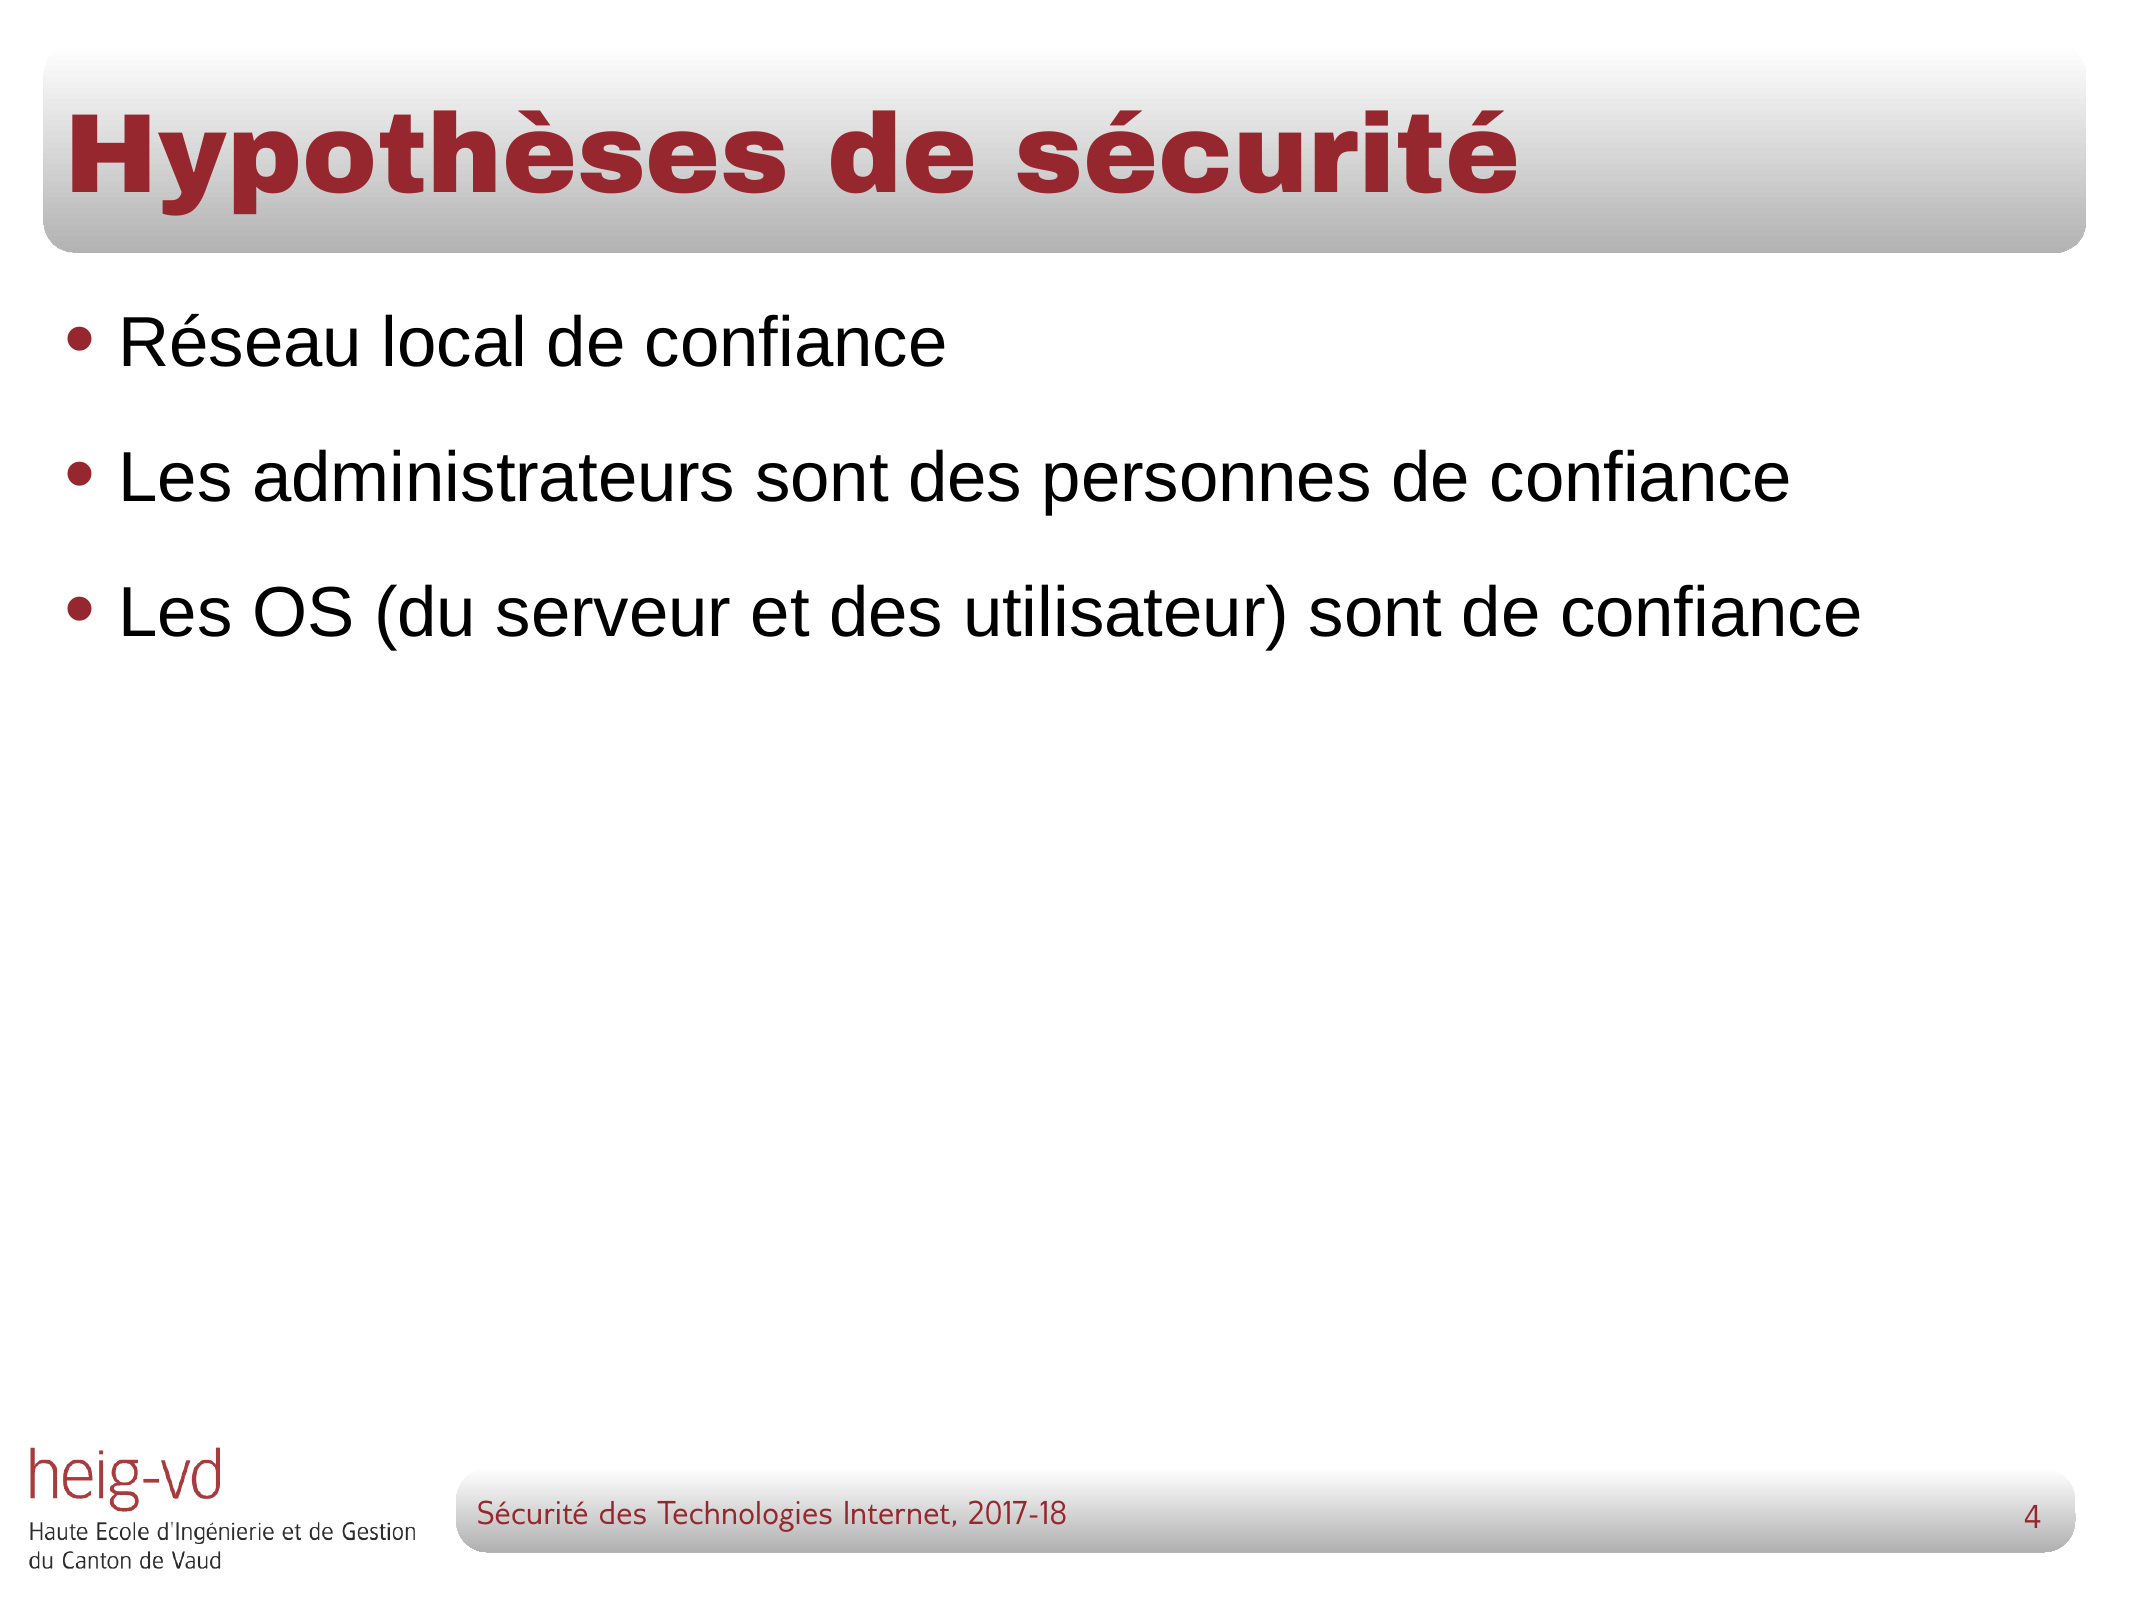

# Hypothèses de sécurité
Réseau local de confiance
Les administrateurs sont des personnes de confiance
Les OS (du serveur et des utilisateur) sont de confiance
4